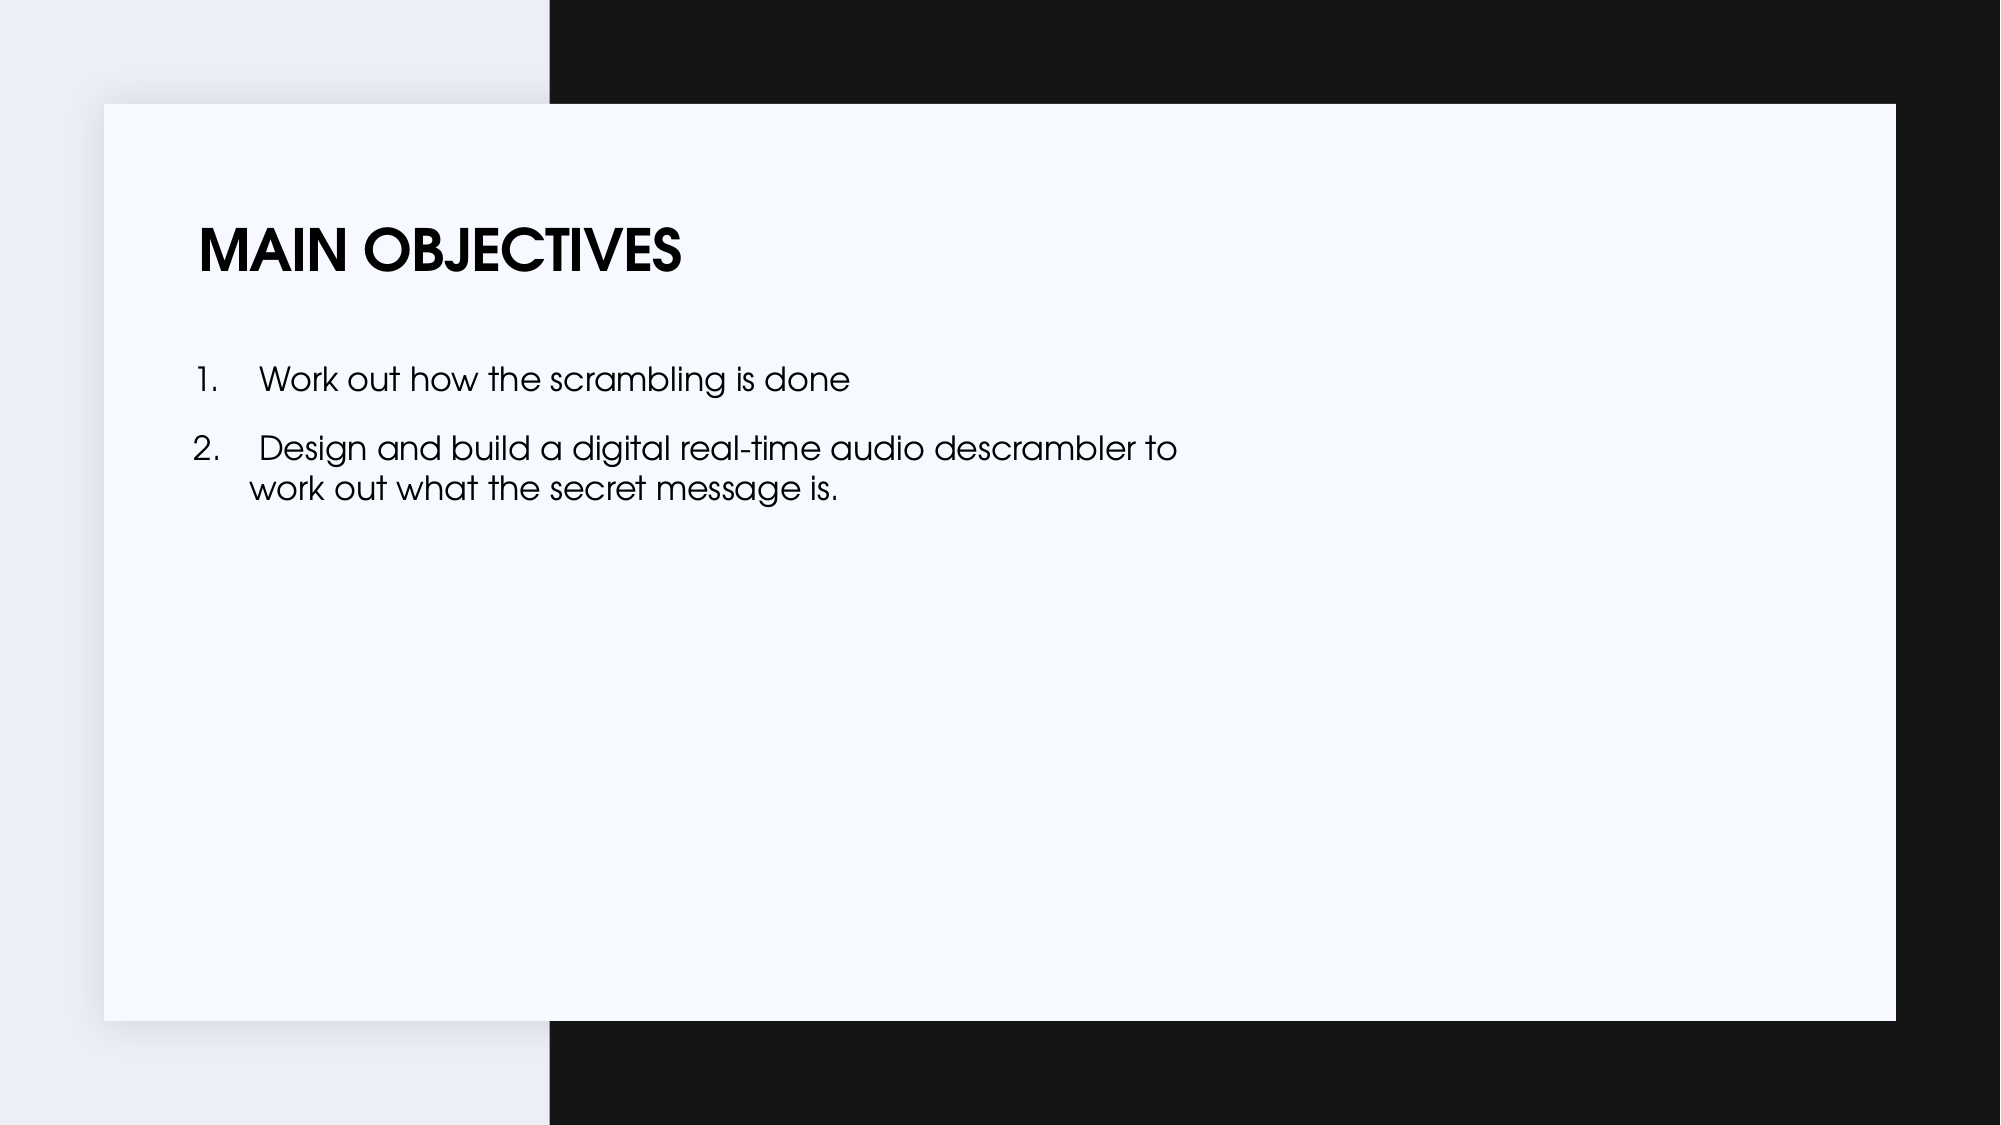

# Main objectives
 Work out how the scrambling is done
 Design and build a digital real-time audio descrambler to work out what the secret message is.